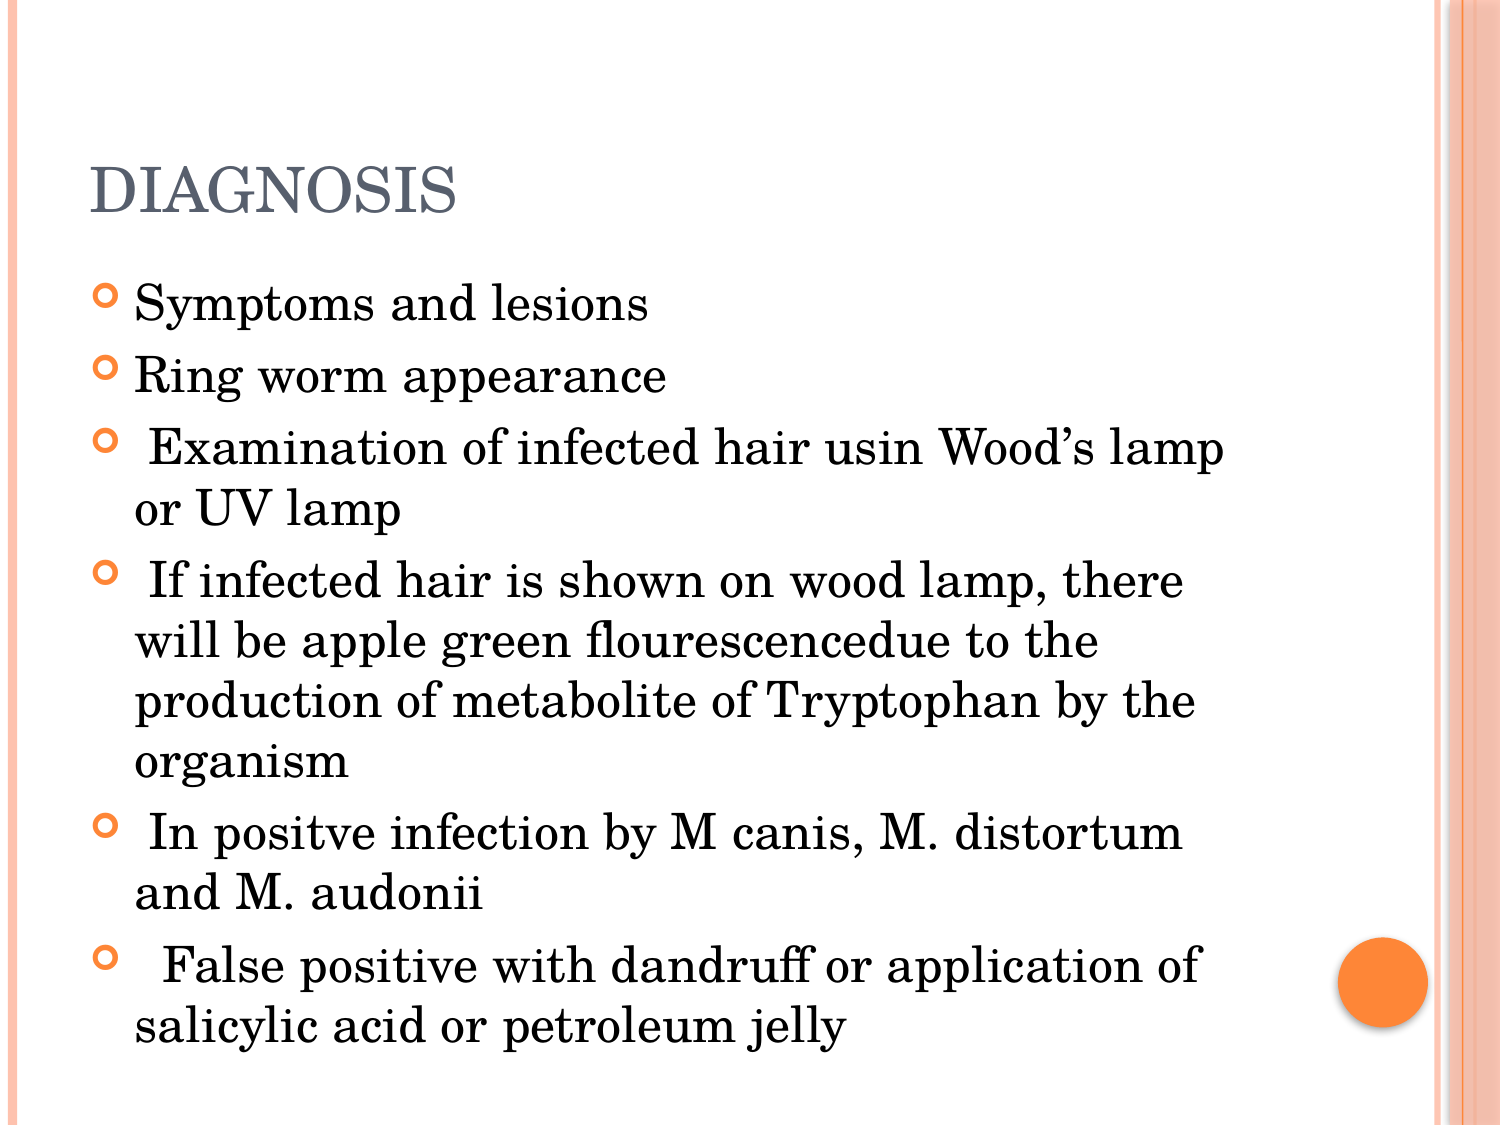

# Diagnosis
Symptoms and lesions
Ring worm appearance
 Examination of infected hair usin Wood’s lamp or UV lamp
 If infected hair is shown on wood lamp, there will be apple green flourescencedue to the production of metabolite of Tryptophan by the organism
 In positve infection by M canis, M. distortum and M. audonii
  False positive with dandruff or application of salicylic acid or petroleum jelly